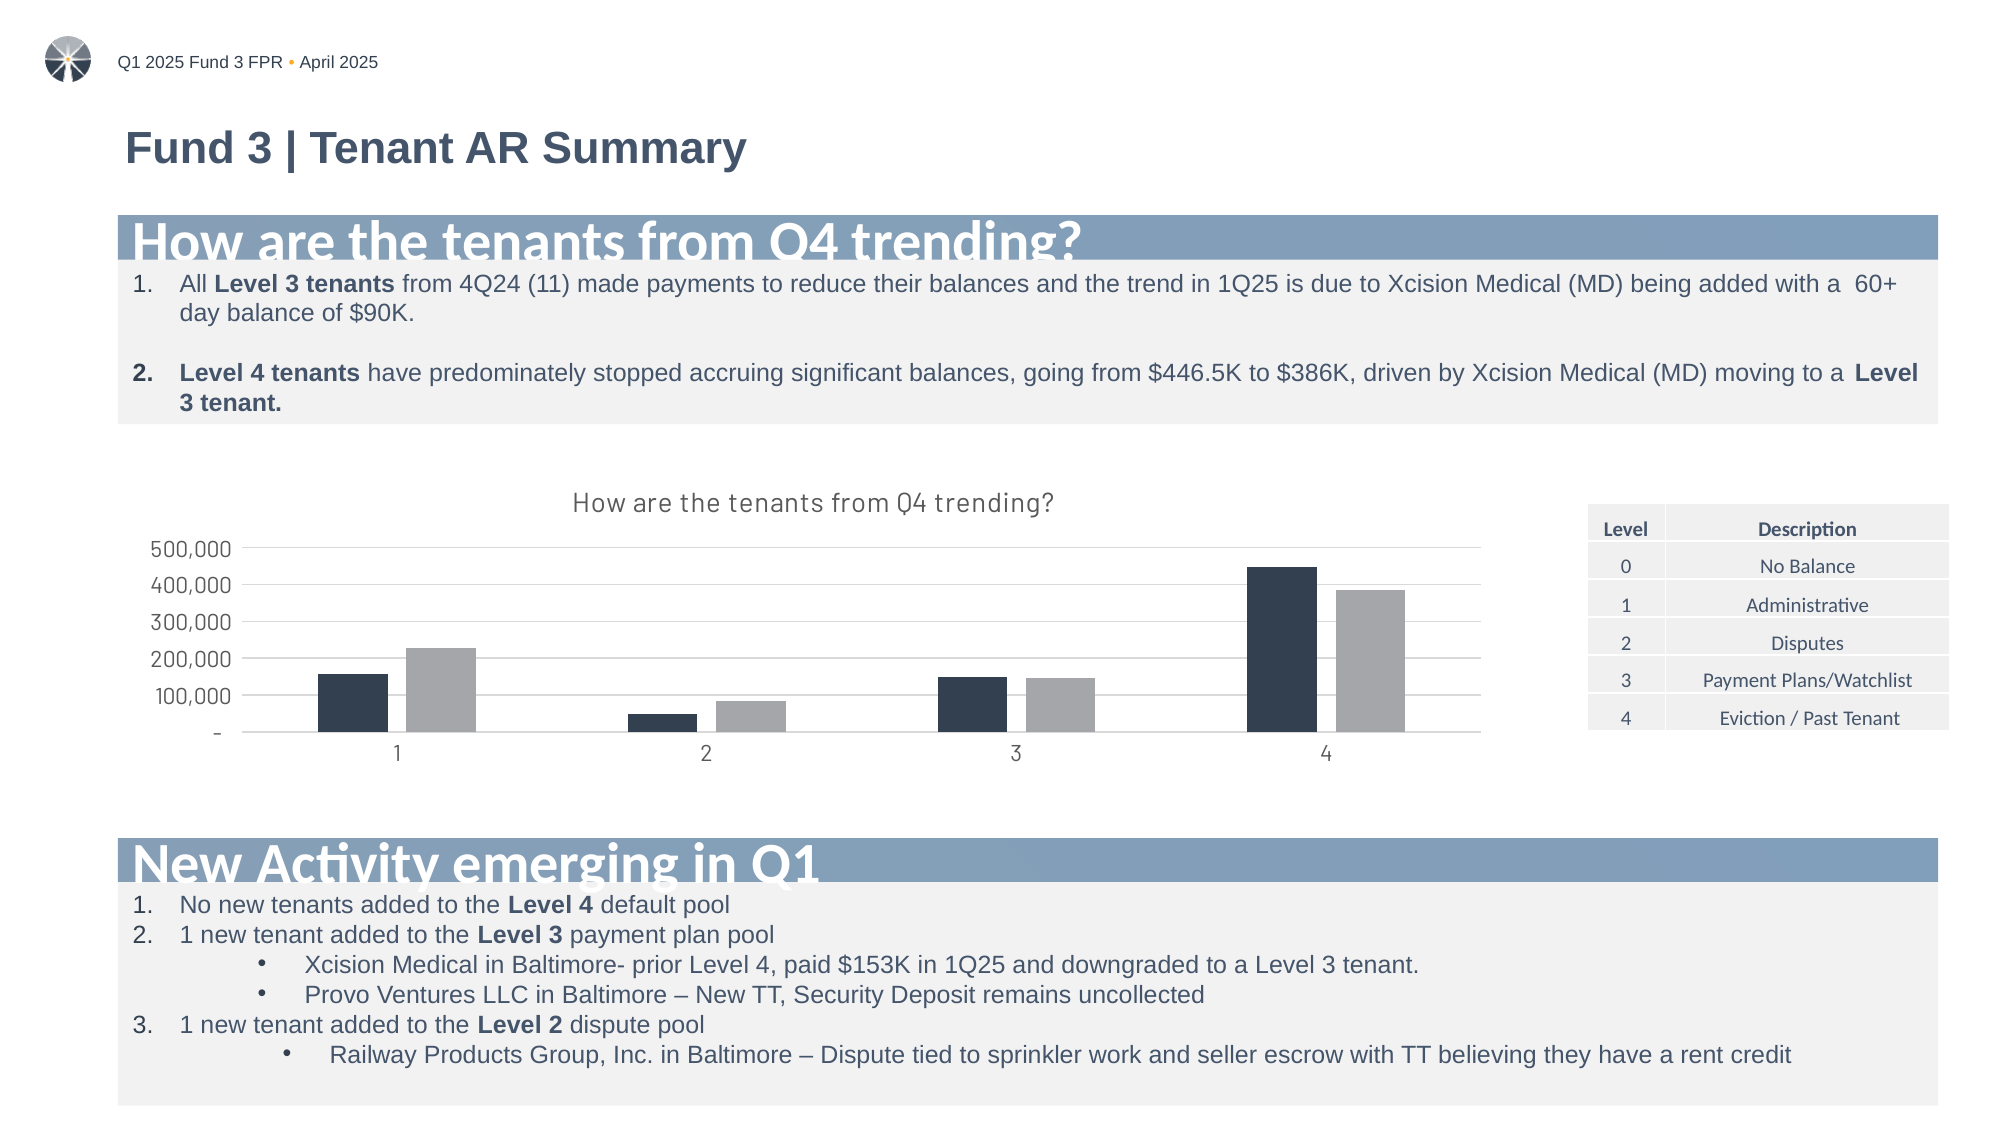

# Fund 3 | Tenant AR Summary
How are the tenants from Q4 trending?
All Level 3 tenants from 4Q24 (11) made payments to reduce their balances and the trend in 1Q25 is due to Xcision Medical (MD) being added with a  60+ day balance of $90K.

Level 4 tenants have predominately stopped accruing significant balances, going from $446.5K to $386K, driven by Xcision Medical (MD) moving to a Level 3 tenant.

### Chart: How are the tenants from Q4 trending?

| Category | Q4 2024 60+ Owed | Q1 2025 60+ Owed |
|---|---|---|
| Level | Description |
| --- | --- |
| 0 | No Balance |
| 1 | Administrative |
| 2 | Disputes |
| 3 | Payment Plans/Watchlist |
| 4 | Eviction / Past Tenant |
New Activity emerging in Q1
No new tenants added to the Level 4 default pool
1 new tenant added to the Level 3 payment plan pool
Xcision Medical in Baltimore- prior Level 4, paid $153K in 1Q25 and downgraded to a Level 3 tenant.
Provo Ventures LLC in Baltimore – New TT, Security Deposit remains uncollected
1 new tenant added to the Level 2 dispute pool
Railway Products Group, Inc. in Baltimore – Dispute tied to sprinkler work and seller escrow with TT believing they have a rent credit